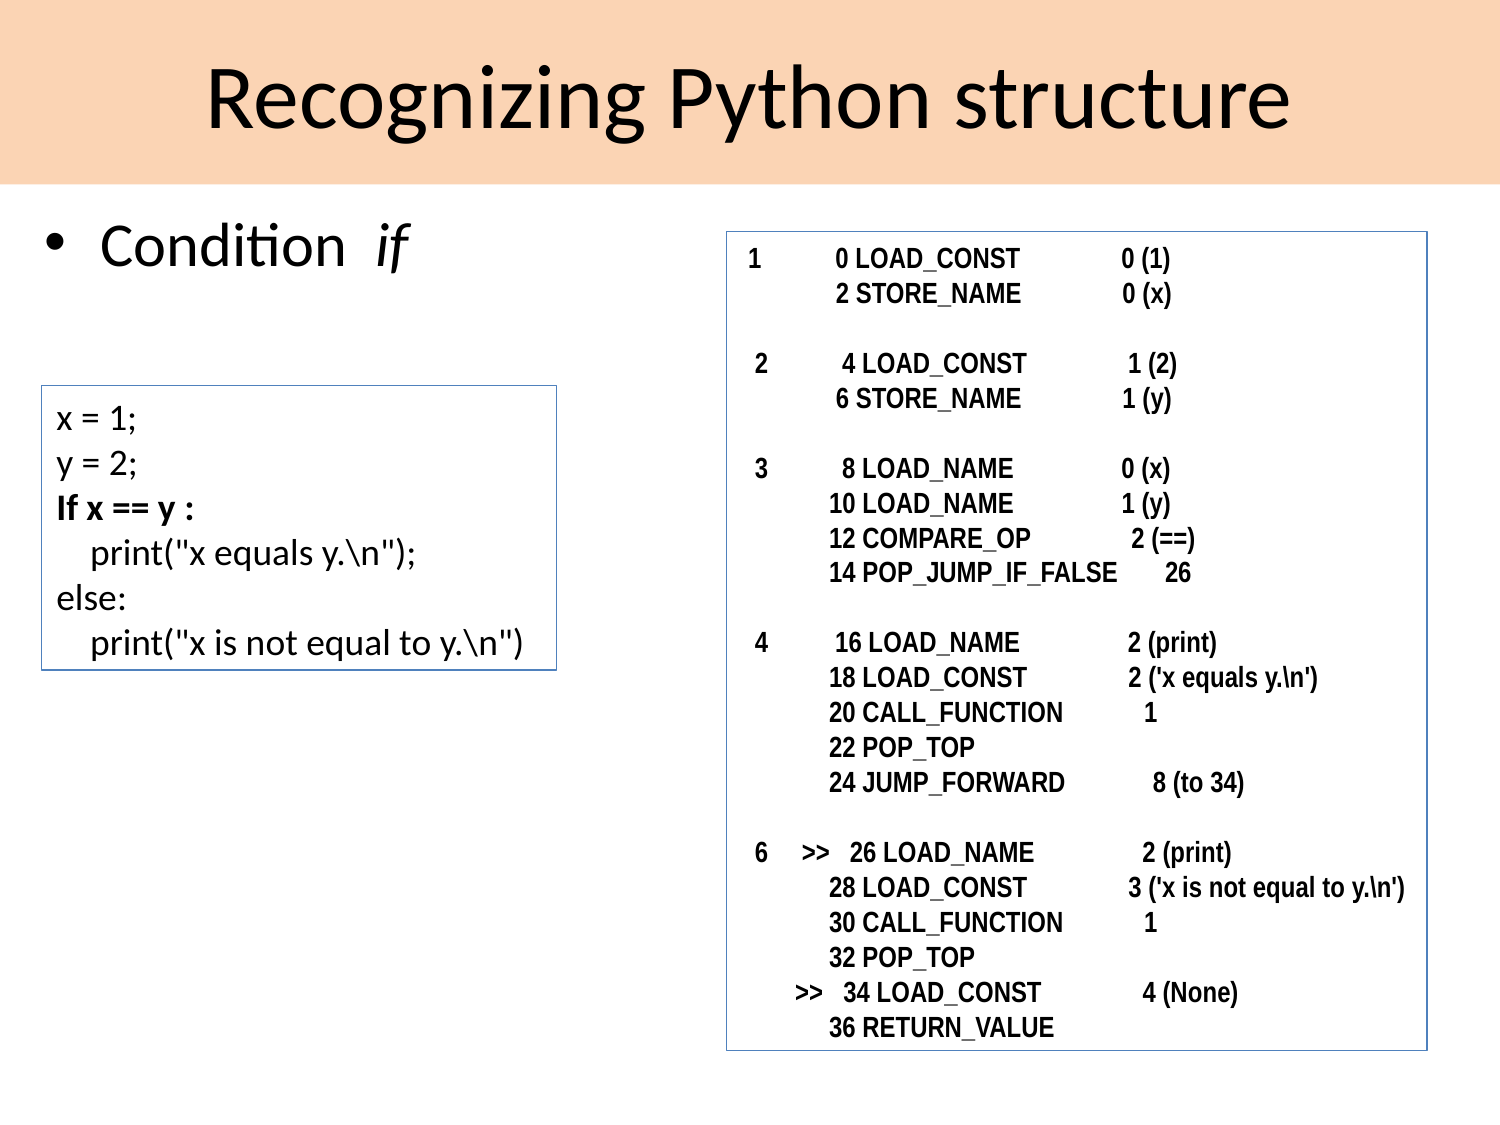

# Recognizing Python structure
Condition  if

 1           0 LOAD_CONST               0 (1)
              2 STORE_NAME               0 (x)

  2           4 LOAD_CONST               1 (2)
              6 STORE_NAME               1 (y)

  3           8 LOAD_NAME                0 (x)
             10 LOAD_NAME                1 (y)
             12 COMPARE_OP               2 (==)
             14 POP_JUMP_IF_FALSE       26

  4          16 LOAD_NAME                2 (print)
             18 LOAD_CONST               2 ('x equals y.\n')
             20 CALL_FUNCTION            1
             22 POP_TOP
             24 JUMP_FORWARD             8 (to 34)

  6     >>   26 LOAD_NAME                2 (print)
             28 LOAD_CONST               3 ('x is not equal to y.\n')
             30 CALL_FUNCTION            1
             32 POP_TOP
        >>   34 LOAD_CONST               4 (None)
             36 RETURN_VALUE
x = 1;
y = 2;
If x == y :
    print("x equals y.\n");
else:
    print("x is not equal to y.\n")